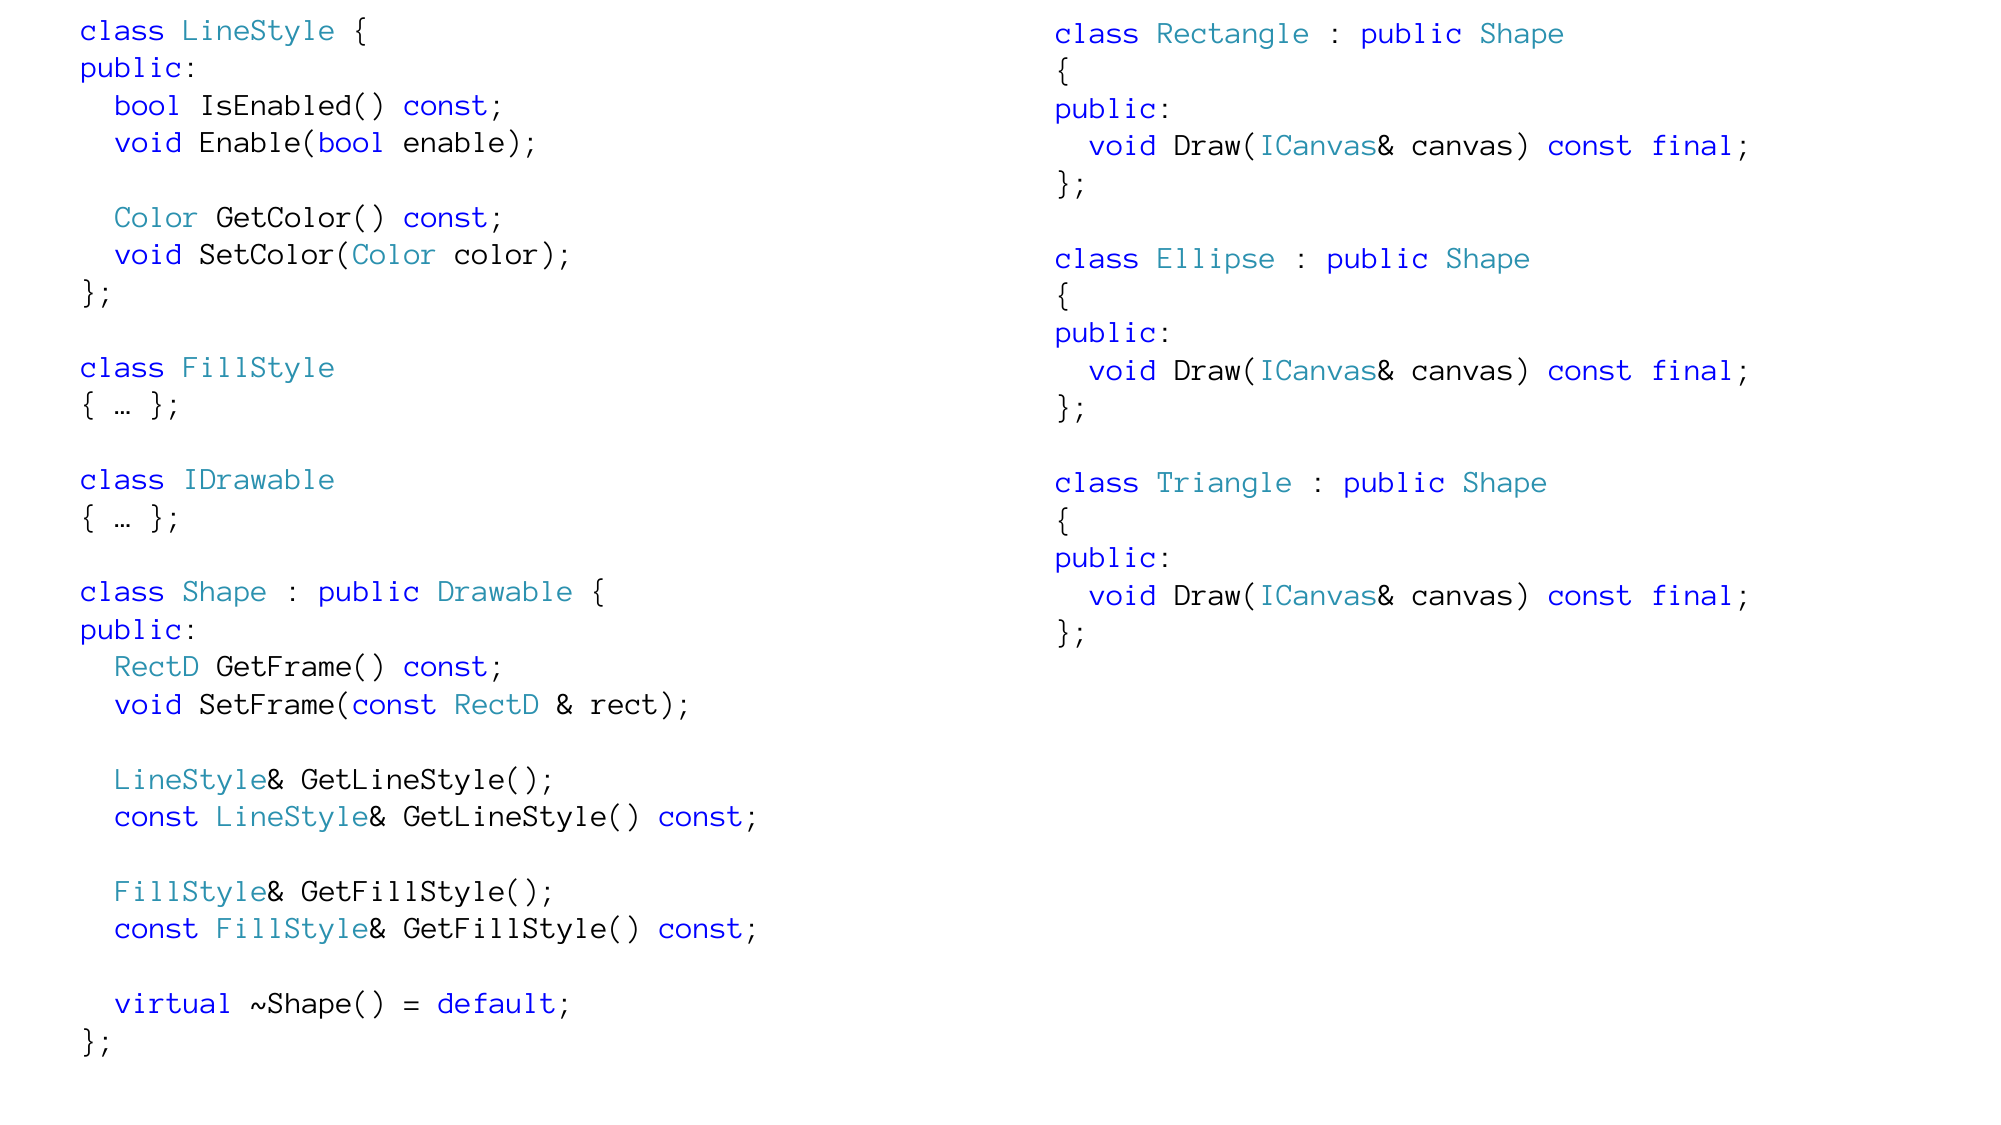

class LineStyle {
public:
  bool IsEnabled() const;
  void Enable(bool enable);

  Color GetColor() const;
  void SetColor(Color color);
};

class FillStyle
{ … };

class IDrawable
{ … };

class Shape : public Drawable {
public:
  RectD GetFrame() const;
  void SetFrame(const RectD & rect);

  LineStyle& GetLineStyle();
  const LineStyle& GetLineStyle() const;

  FillStyle& GetFillStyle();
  const FillStyle& GetFillStyle() const;

  virtual ~Shape() = default;
};
class Rectangle : public Shape
{
public:
  void Draw(ICanvas& canvas) const final;
};

class Ellipse : public Shape
{
public:
  void Draw(ICanvas& canvas) const final;
};

class Triangle : public Shape
{
public:
  void Draw(ICanvas& canvas) const final;
};